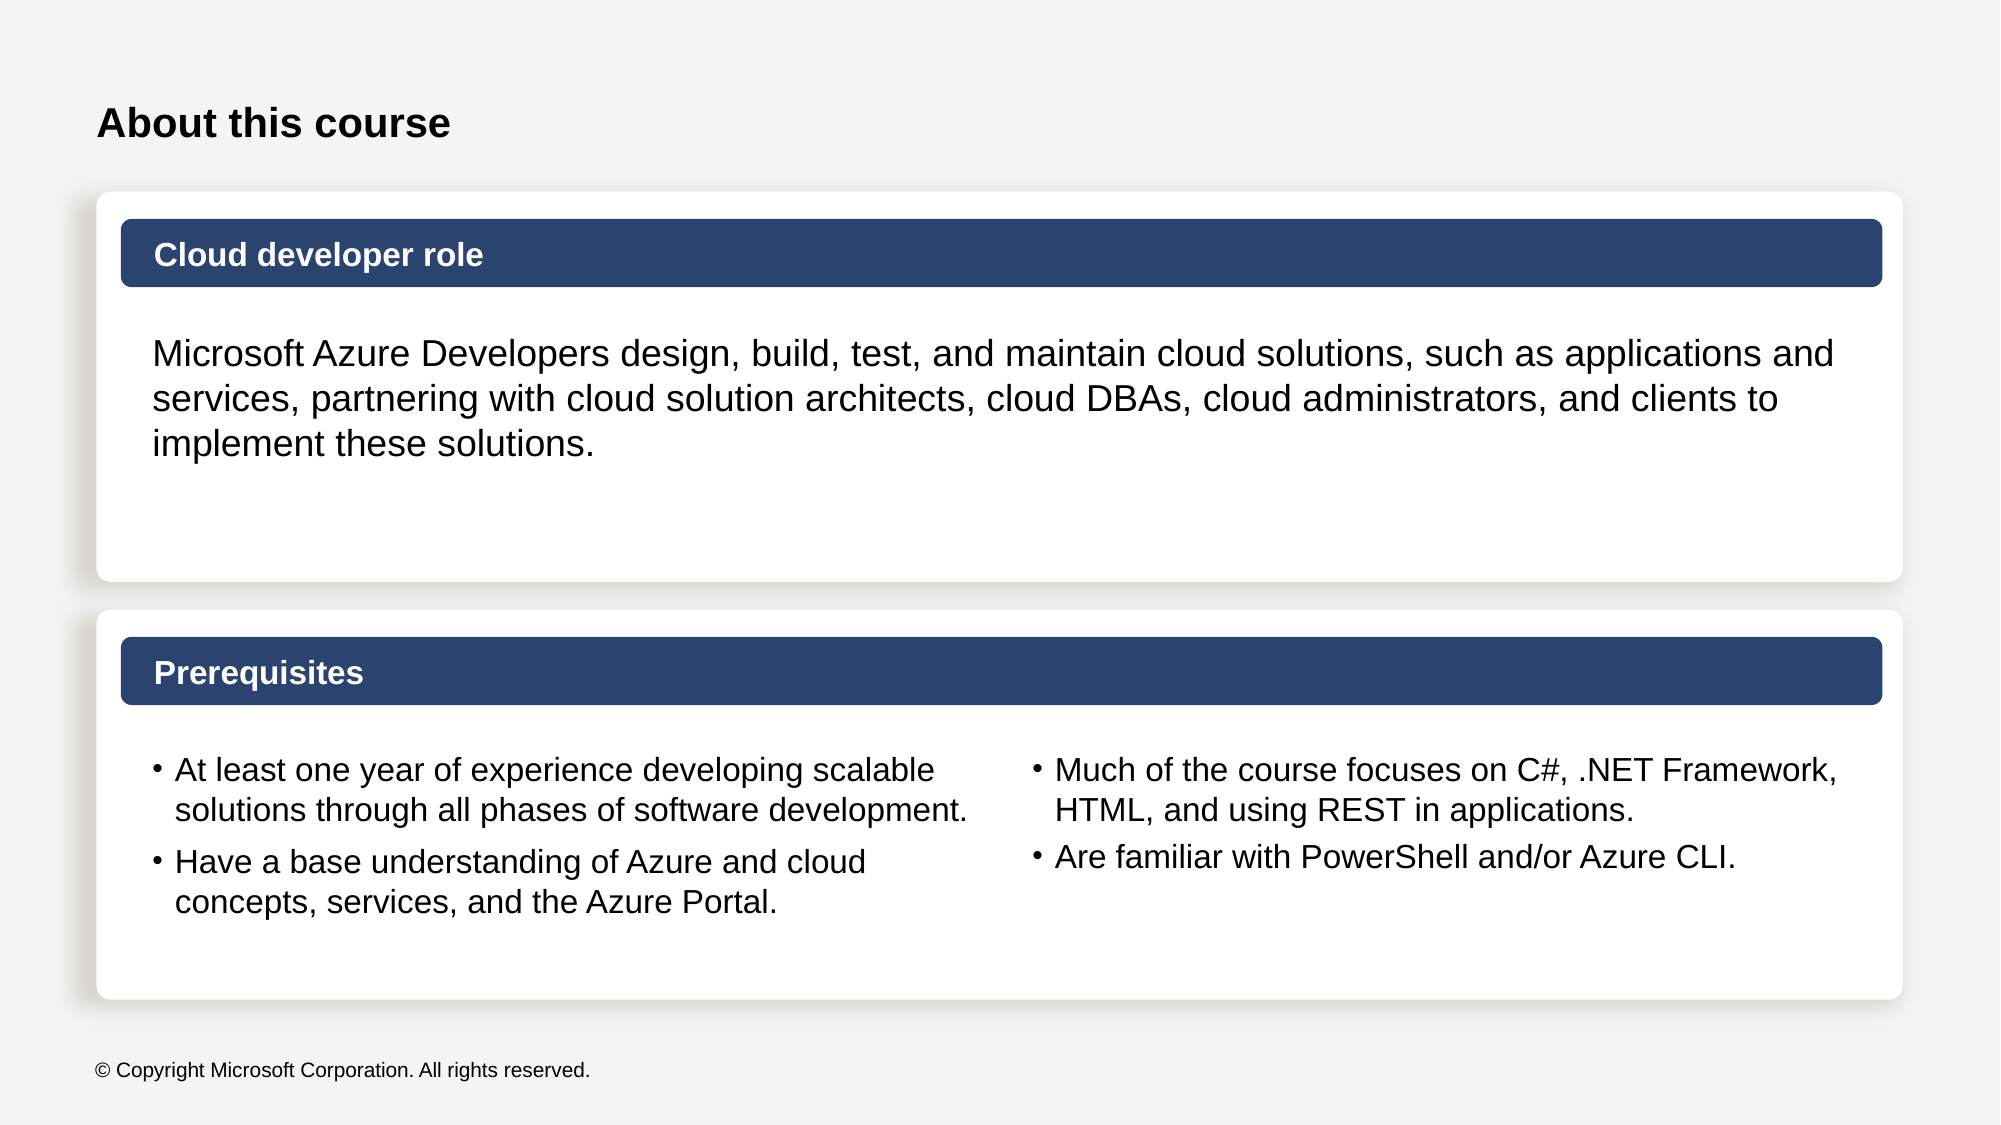

# About this course

Cloud developer role
Microsoft Azure Developers design, build, test, and maintain cloud solutions, such as applications and services, partnering with cloud solution architects, cloud DBAs, cloud administrators, and clients to implement these solutions.

Prerequisites
At least one year of experience developing scalable solutions through all phases of software development.
Have a base understanding of Azure and cloud concepts, services, and the Azure Portal.
Much of the course focuses on C#, .NET Framework, HTML, and using REST in applications.
Are familiar with PowerShell and/or Azure CLI.
© Copyright Microsoft Corporation. All rights reserved.